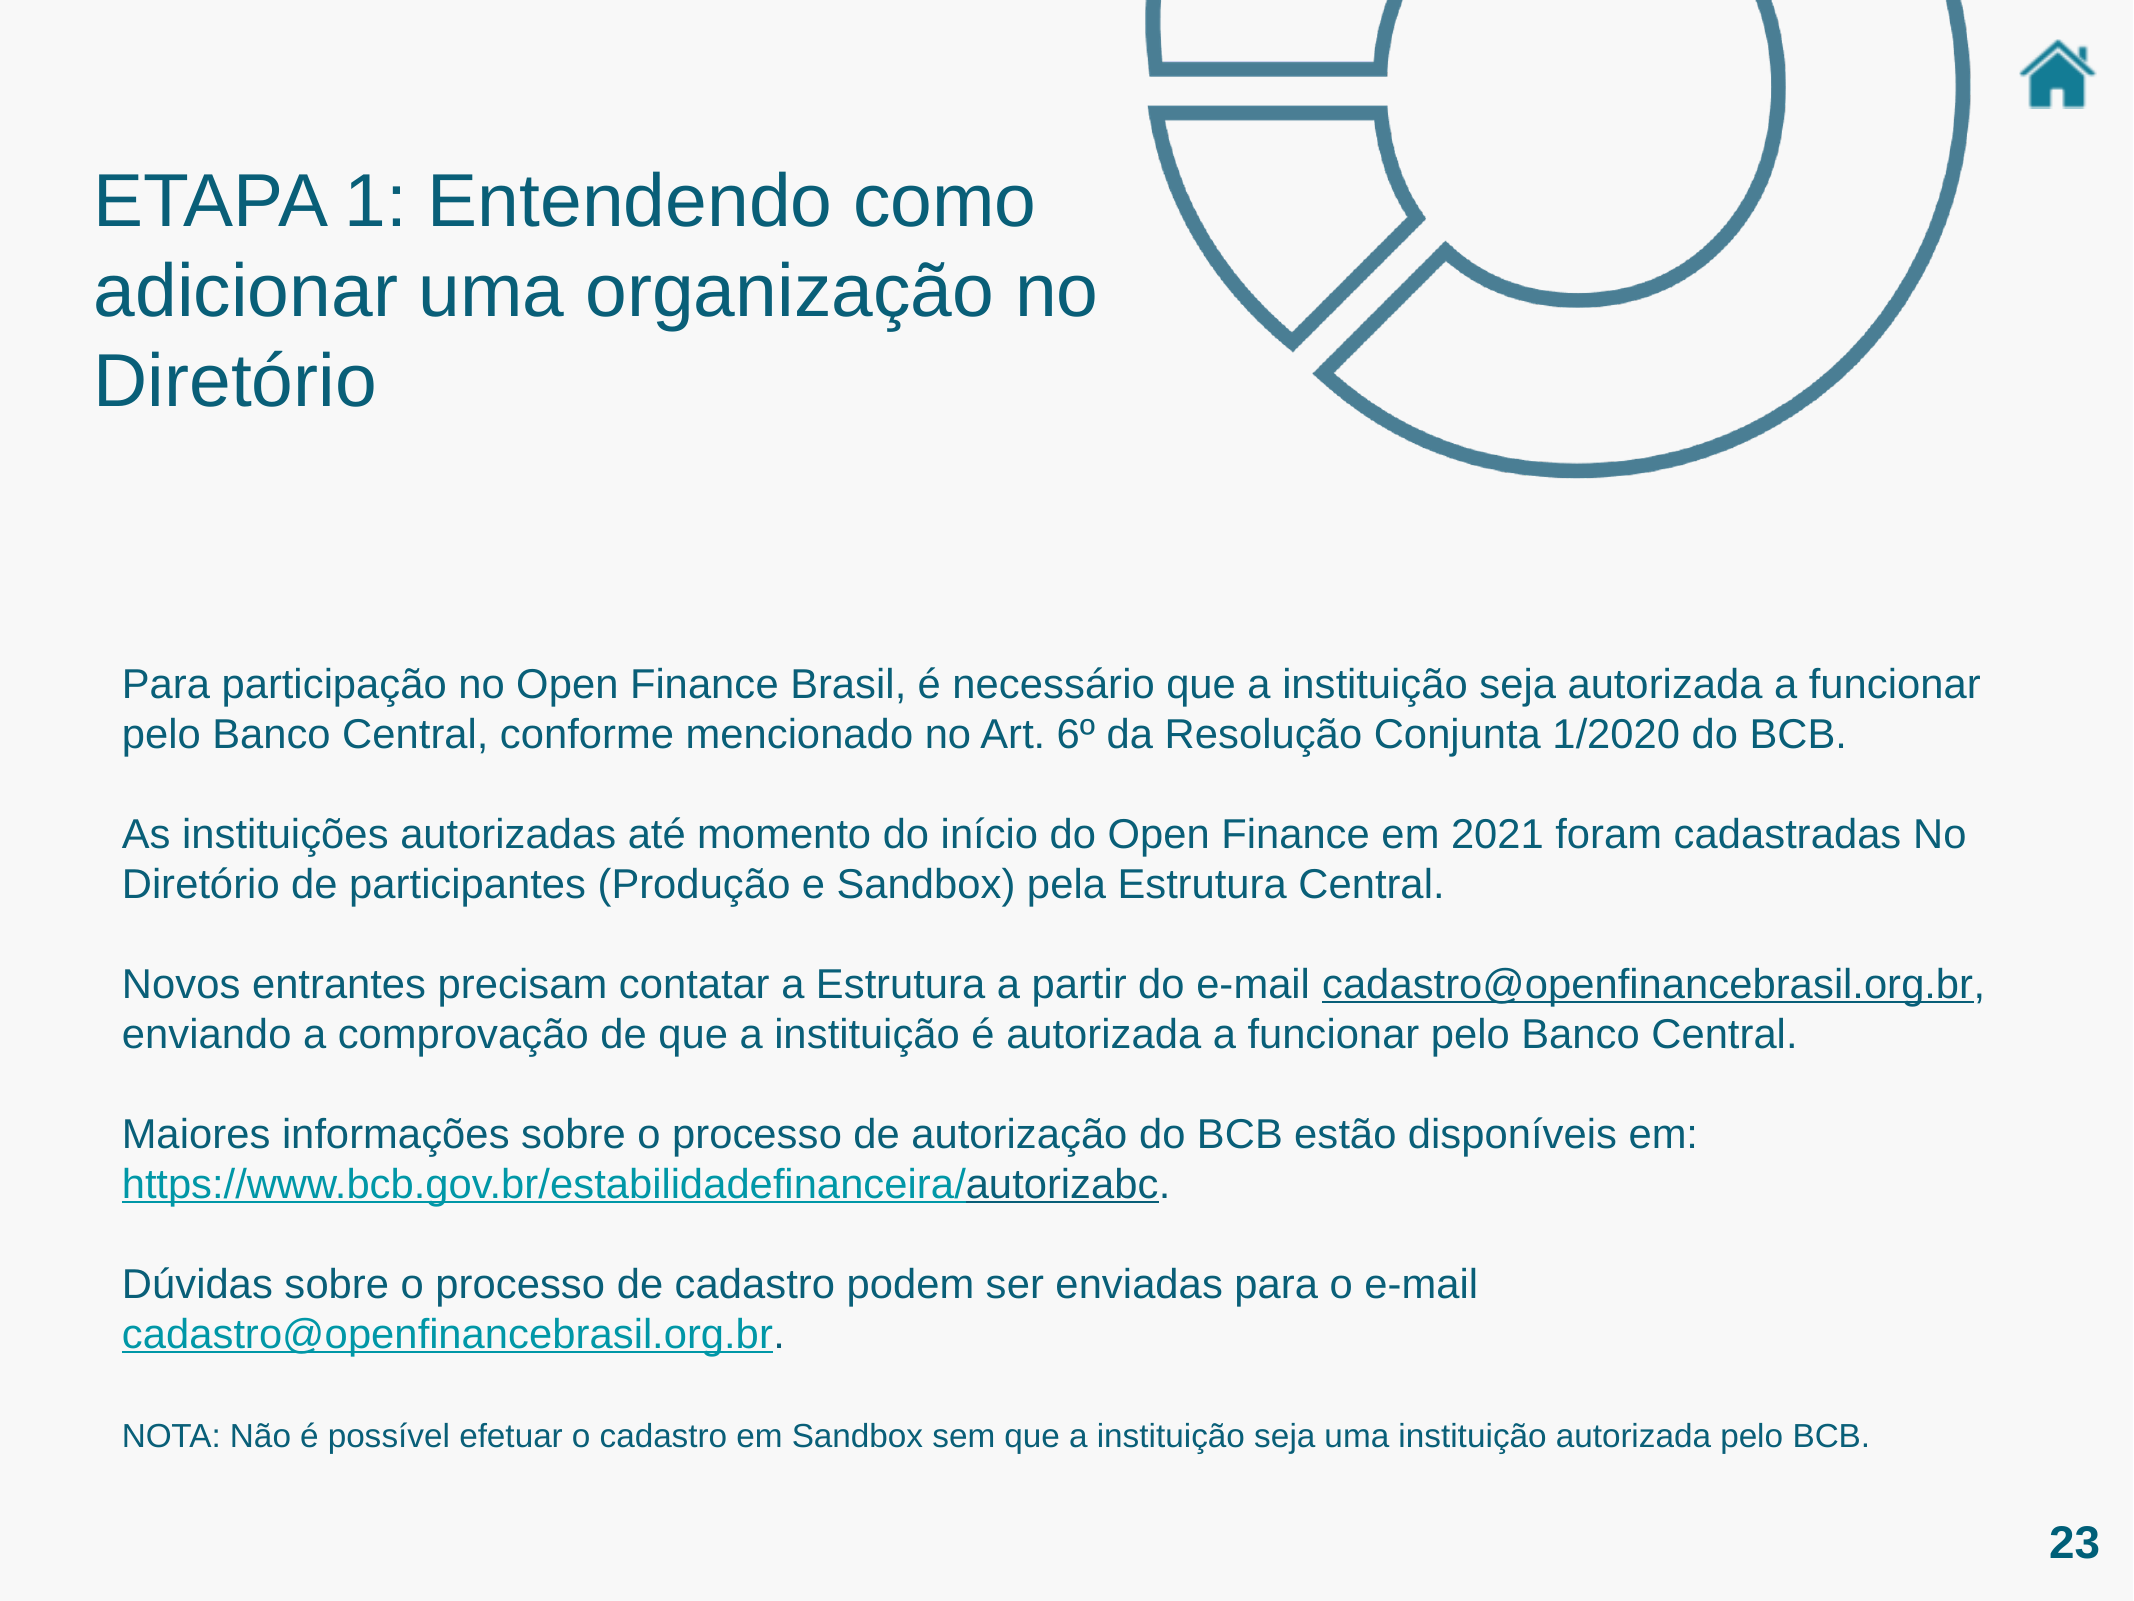

ETAPA 1: Entendendo como adicionar uma organização no Diretório
Para participação no Open Finance Brasil, é necessário que a instituição seja autorizada a funcionar pelo Banco Central, conforme mencionado no Art. 6º da Resolução Conjunta 1/2020 do BCB.

As instituições autorizadas até momento do início do Open Finance em 2021 foram cadastradas No Diretório de participantes (Produção e Sandbox) pela Estrutura Central.

Novos entrantes precisam contatar a Estrutura a partir do e-mail cadastro@openfinancebrasil.org.br, enviando a comprovação de que a instituição é autorizada a funcionar pelo Banco Central.

Maiores informações sobre o processo de autorização do BCB estão disponíveis em: https://www.bcb.gov.br/estabilidadefinanceira/autorizabc.

Dúvidas sobre o processo de cadastro podem ser enviadas para o e-mail cadastro@openfinancebrasil.org.br.
NOTA: Não é possível efetuar o cadastro em Sandbox sem que a instituição seja uma instituição autorizada pelo BCB.
23